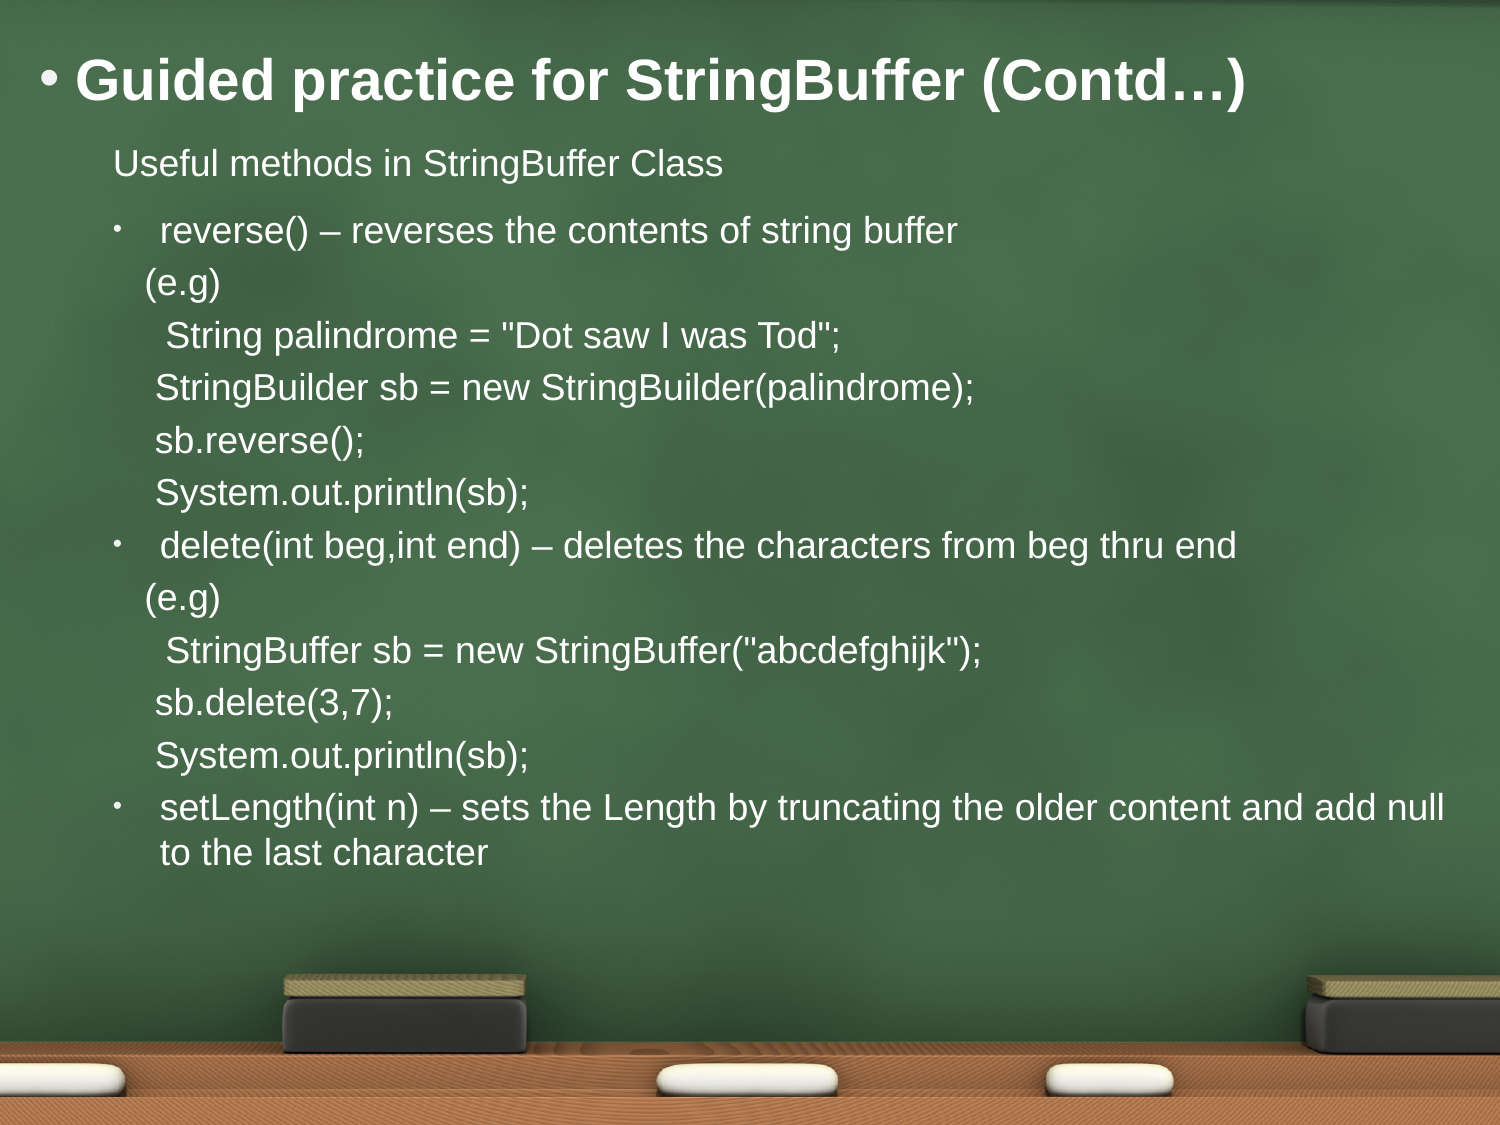

# Guided practice for StringBuffer (Contd…)
Useful methods in StringBuffer Class
reverse() – reverses the contents of string buffer
   (e.g)
     String palindrome = "Dot saw I was Tod";
    StringBuilder sb = new StringBuilder(palindrome);
    sb.reverse();
    System.out.println(sb);
delete(int beg,int end) – deletes the characters from beg thru end
   (e.g)
     StringBuffer sb = new StringBuffer("abcdefghijk");
    sb.delete(3,7);
    System.out.println(sb);
setLength(int n) – sets the Length by truncating the older content and add null to the last character